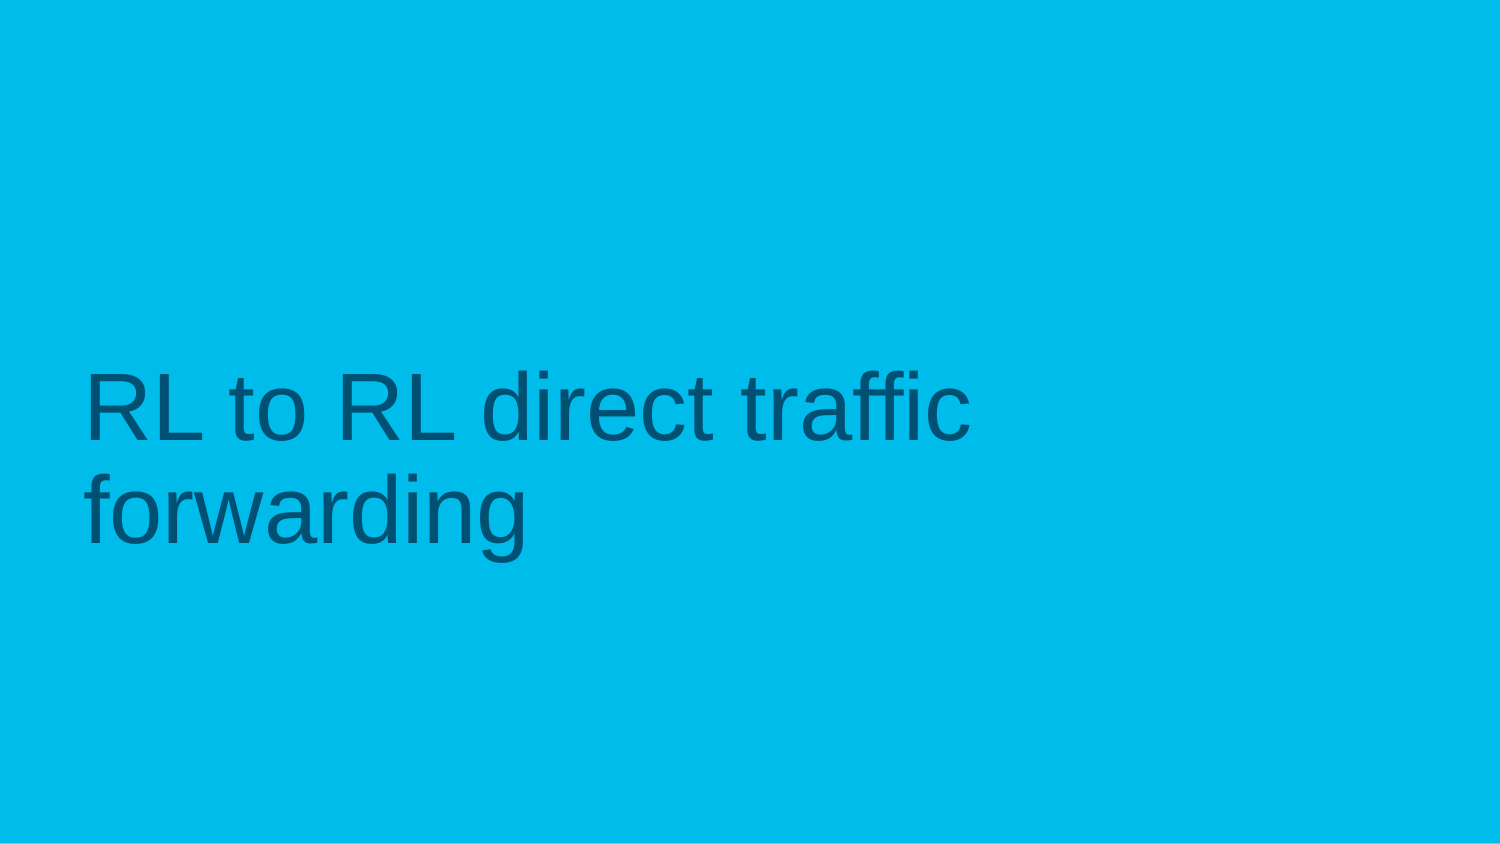

# RL to RL direct traffic forwarding